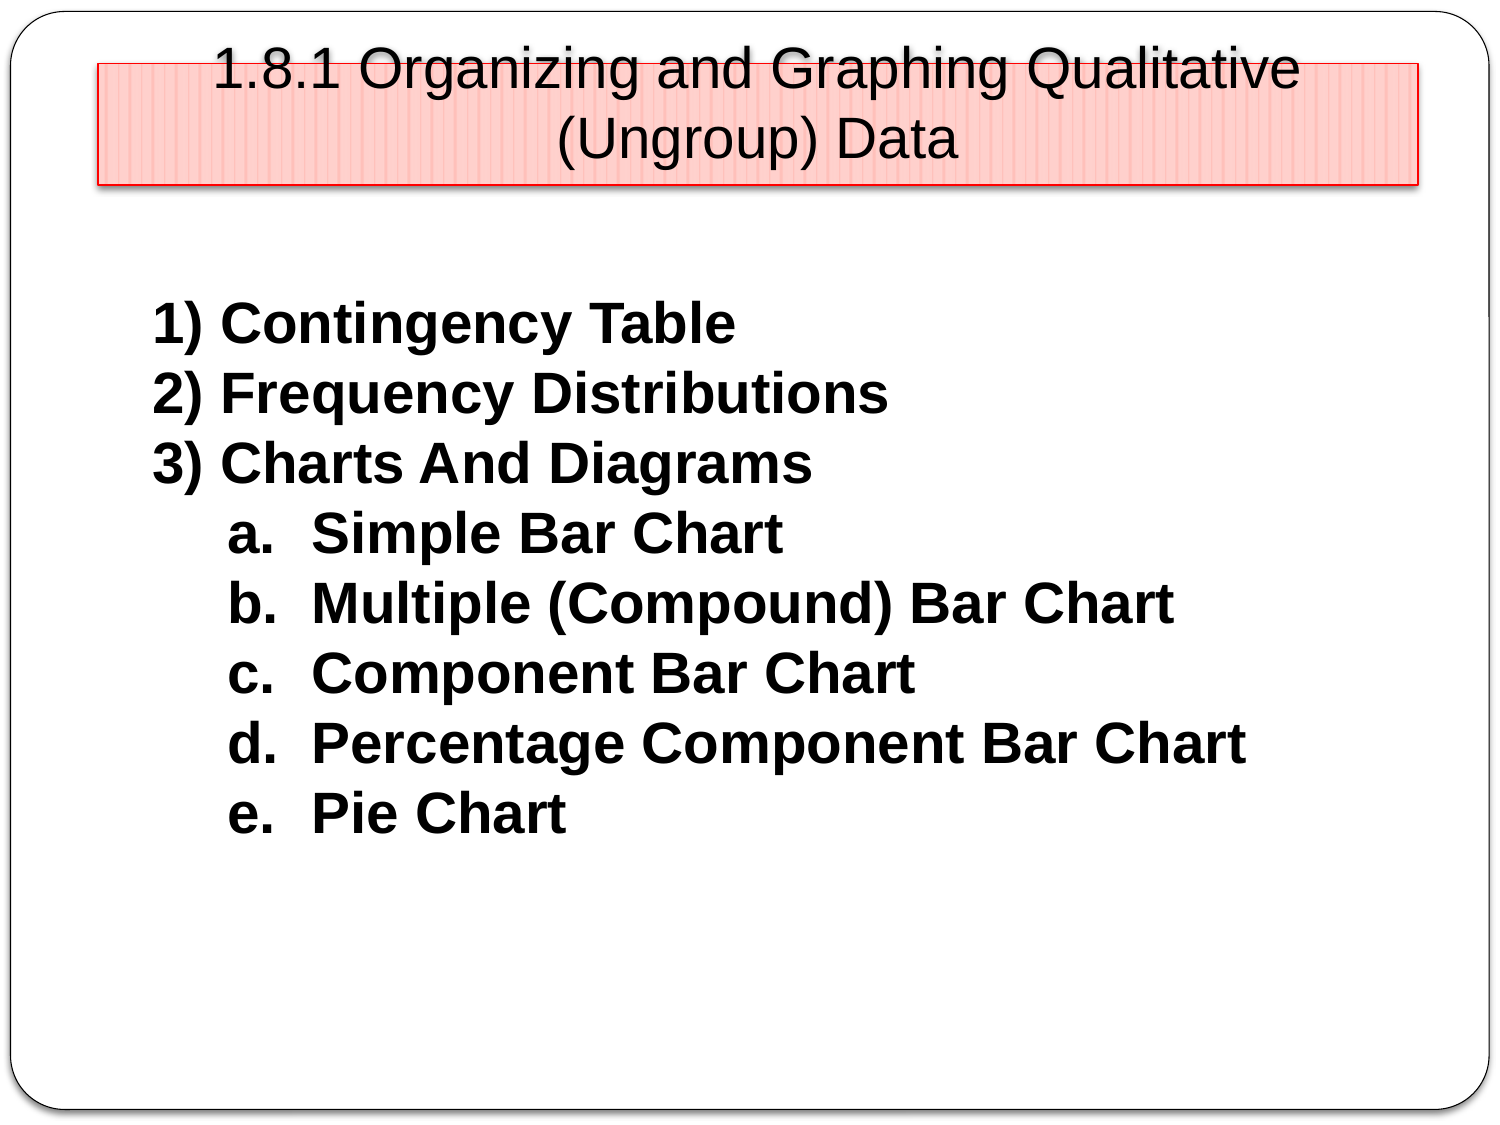

# 1.8.1 Organizing and Graphing Qualitative (Ungroup) Data
 Contingency Table
 Frequency Distributions
 Charts And Diagrams
Simple Bar Chart
Multiple (Compound) Bar Chart
Component Bar Chart
Percentage Component Bar Chart
Pie Chart